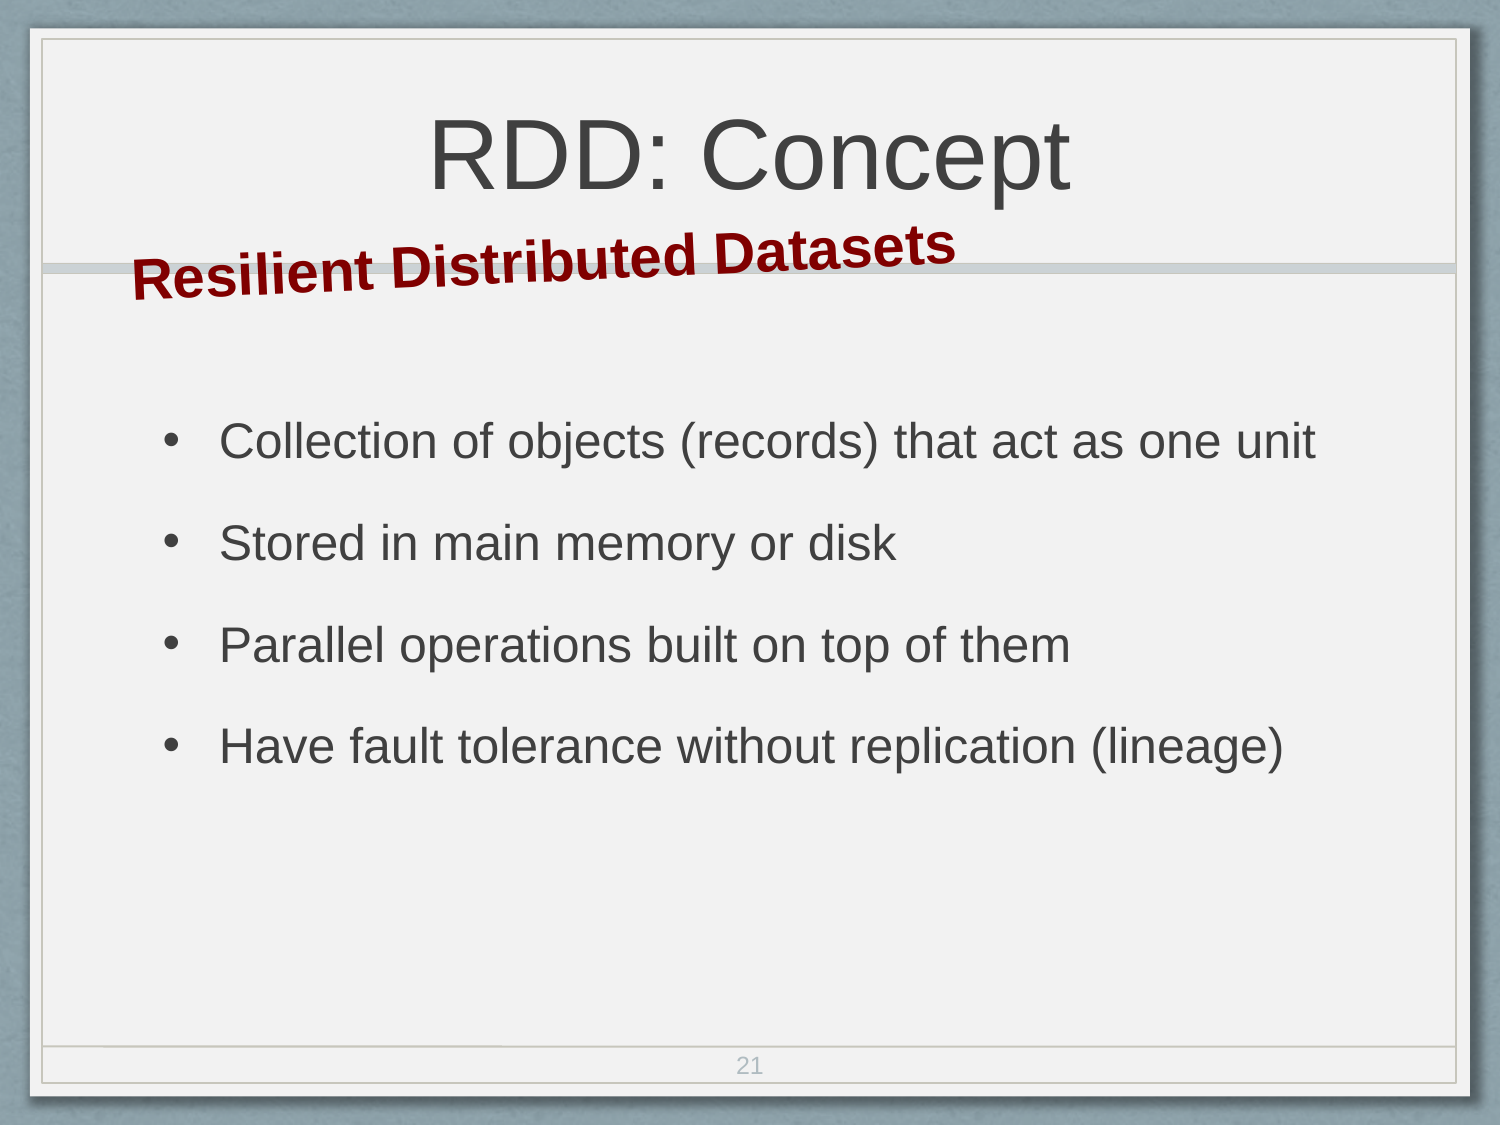

# RDD: Concept
Resilient Distributed Datasets
Collection of objects (records) that act as one unit
Stored in main memory or disk
Parallel operations built on top of them
Have fault tolerance without replication (lineage)

21